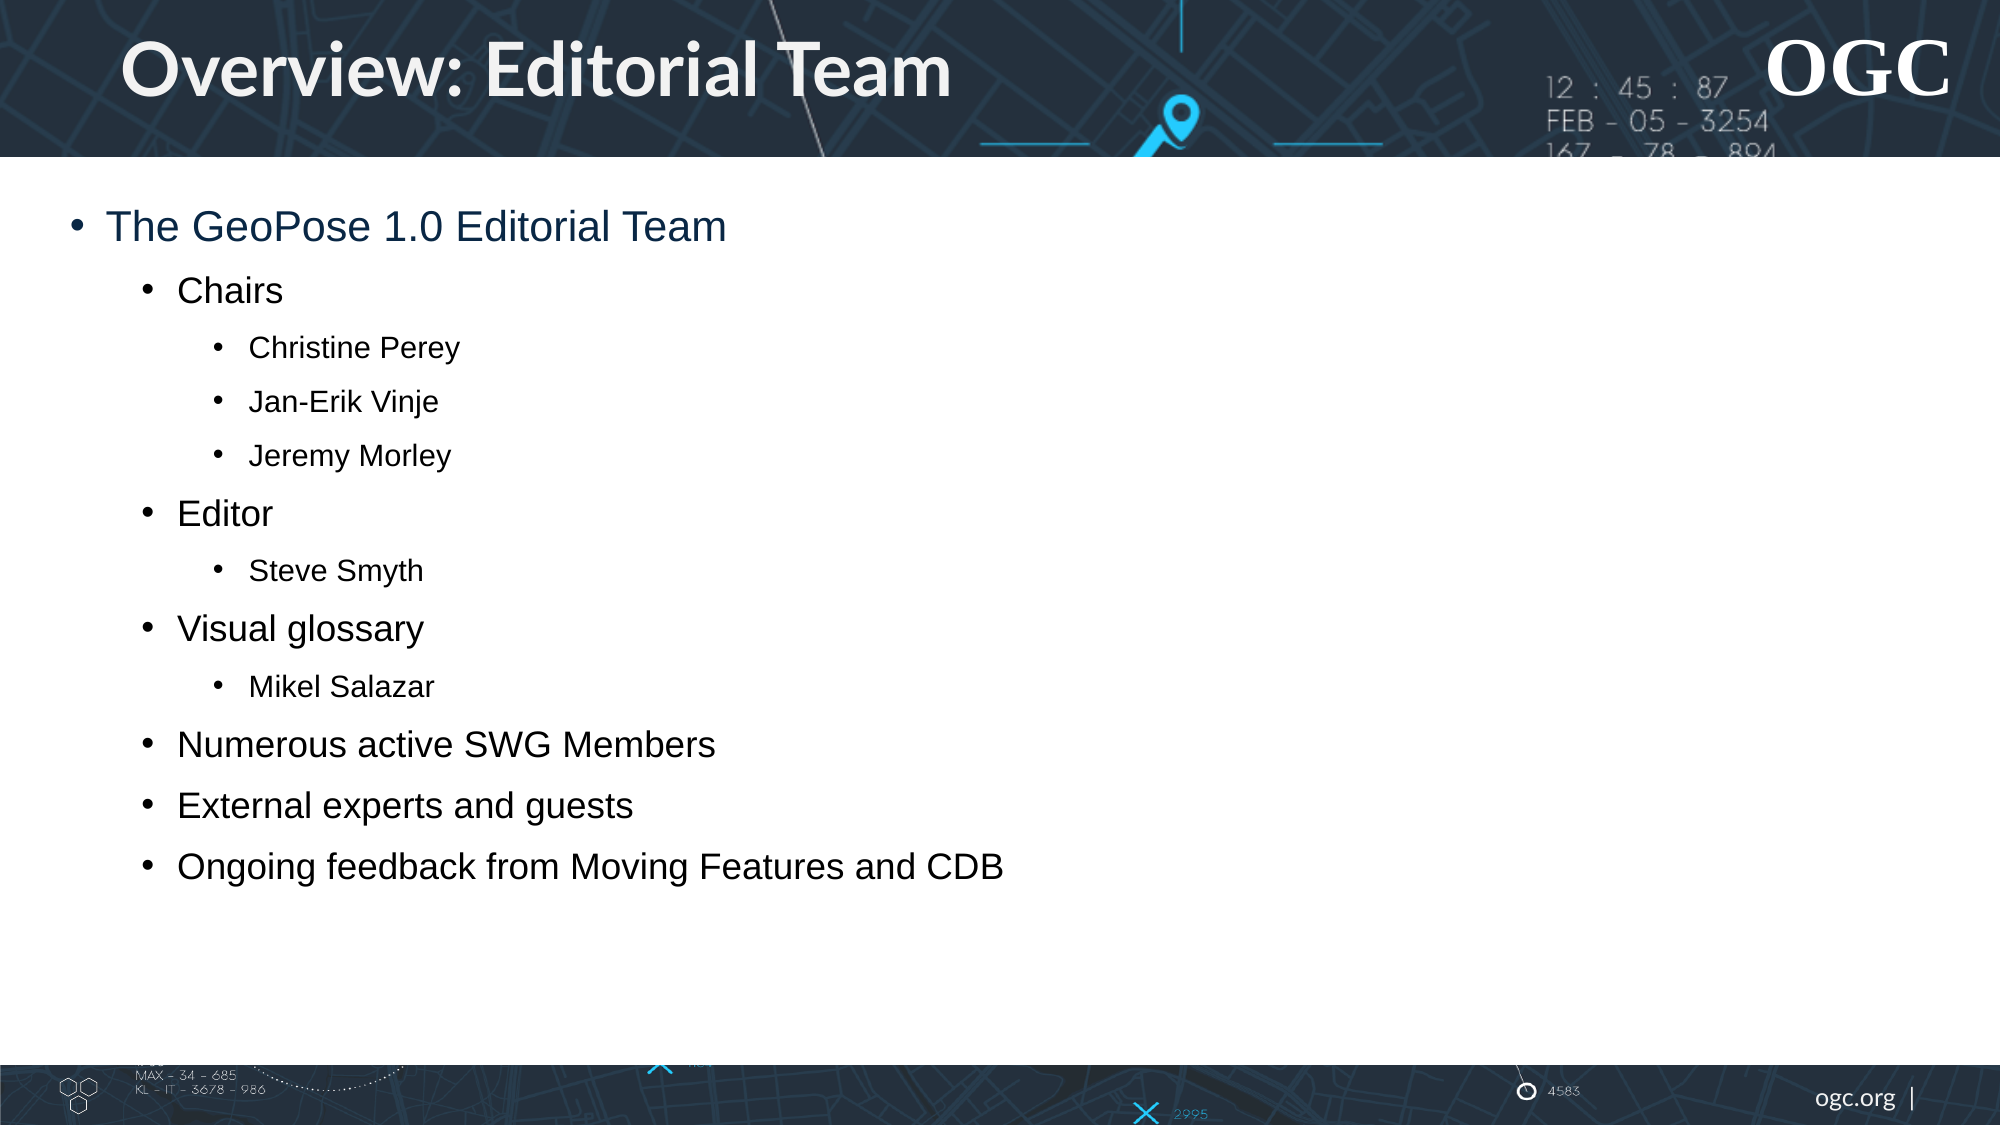

# Overview: Editorial Team
The GeoPose 1.0 Editorial Team
Chairs
Christine Perey
Jan-Erik Vinje
Jeremy Morley
Editor
Steve Smyth
Visual glossary
Mikel Salazar
Numerous active SWG Members
External experts and guests
Ongoing feedback from Moving Features and CDB